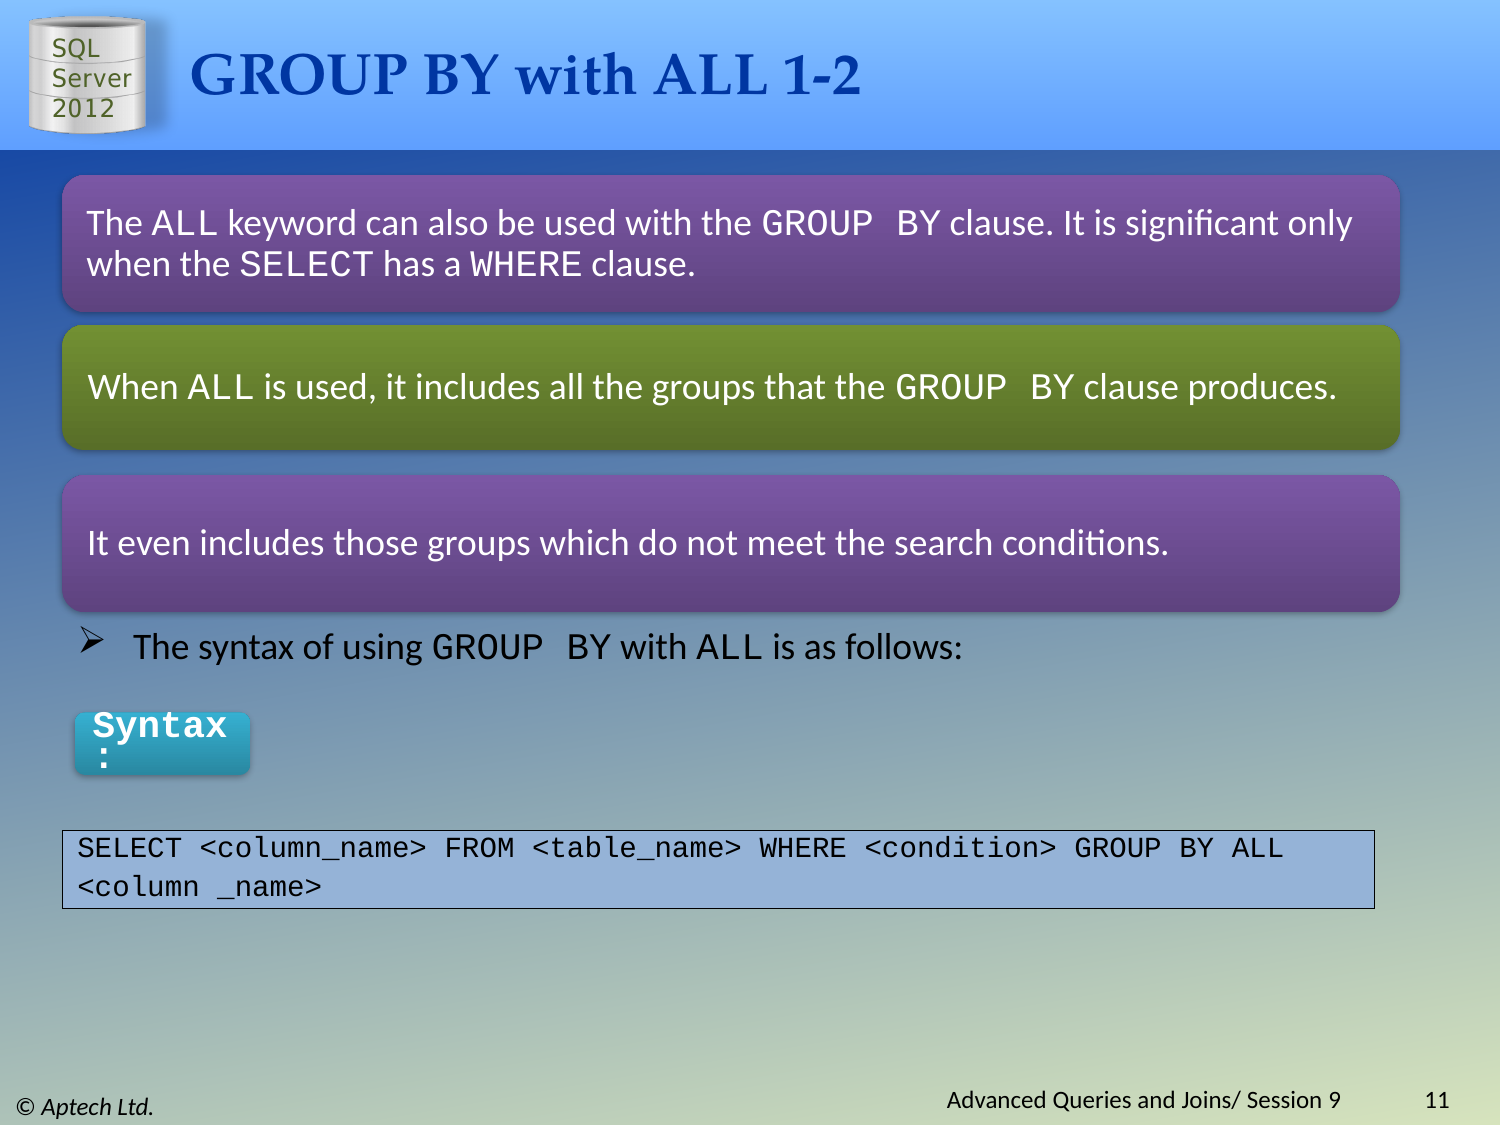

# GROUP BY with ALL 1-2

The ALL keyword can also be used with the GROUP BY clause. It is significant only when the SELECT has a WHERE clause.

When ALL is used, it includes all the groups that the GROUP BY clause produces.

It even includes those groups which do not meet the search conditions.
The syntax of using GROUP BY with ALL is as follows:
Syntax:
SELECT <column_name> FROM <table_name> WHERE <condition> GROUP BY ALL
<column _name>
Advanced Queries and Joins/ Session 9
11